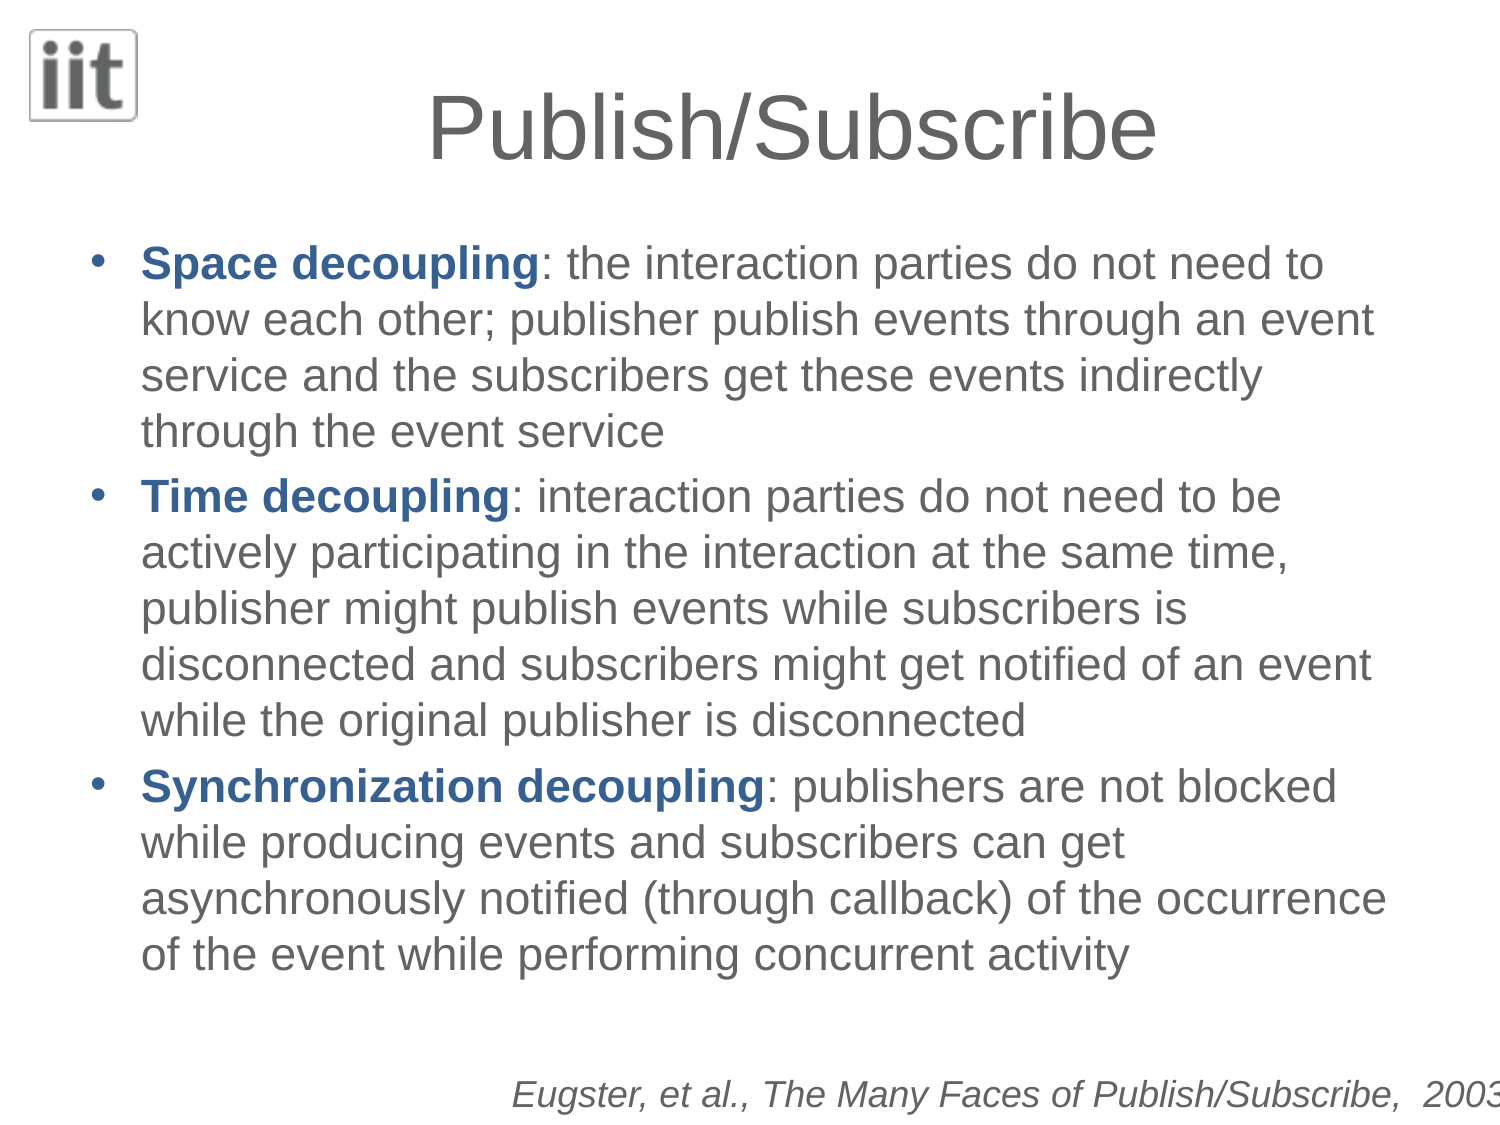

# Publish/Subscribe
Space decoupling: the interaction parties do not need to know each other; publisher publish events through an event service and the subscribers get these events indirectly through the event service
Time decoupling: interaction parties do not need to be actively participating in the interaction at the same time, publisher might publish events while subscribers is disconnected and subscribers might get notified of an event while the original publisher is disconnected
Synchronization decoupling: publishers are not blocked while producing events and subscribers can get asynchronously notified (through callback) of the occurrence of the event while performing concurrent activity

Eugster, et al., The Many Faces of Publish/Subscribe,  2003.